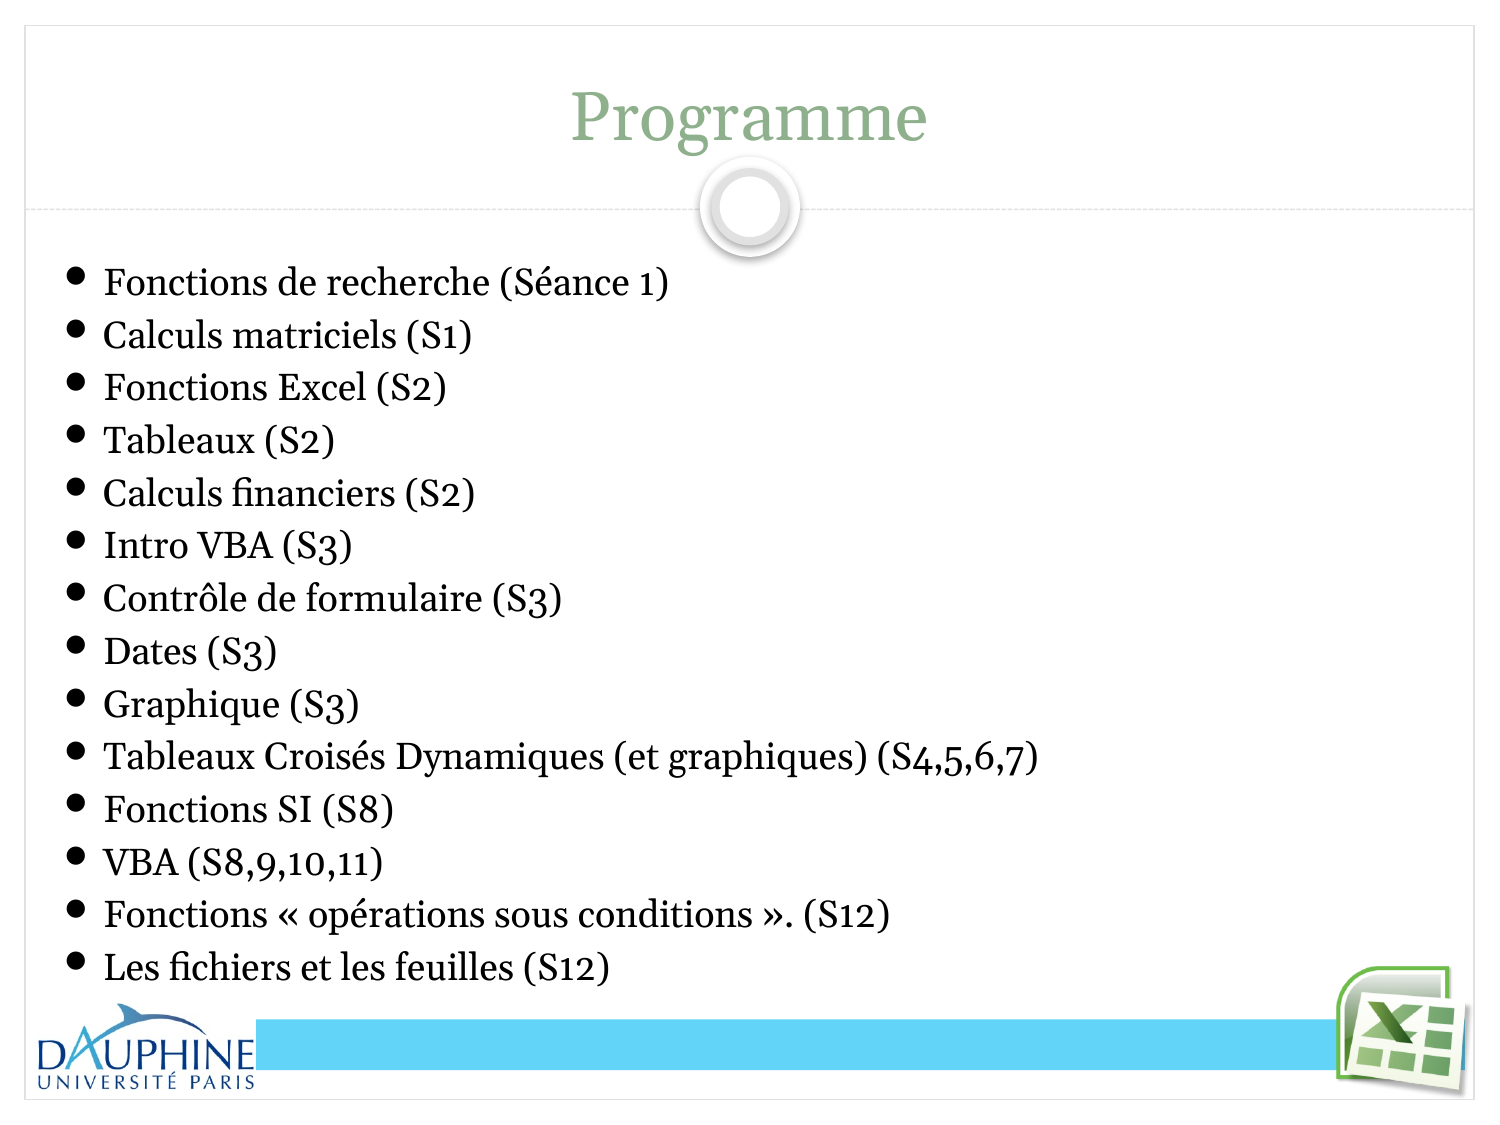

# Programme
Fonctions de recherche (Séance 1)
Calculs matriciels (S1)
Fonctions Excel (S2)
Tableaux (S2)
Calculs financiers (S2)
Intro VBA (S3)
Contrôle de formulaire (S3)
Dates (S3)
Graphique (S3)
Tableaux Croisés Dynamiques (et graphiques) (S4,5,6,7)
Fonctions SI (S8)
VBA (S8,9,10,11)
Fonctions « opérations sous conditions ». (S12)
Les fichiers et les feuilles (S12)